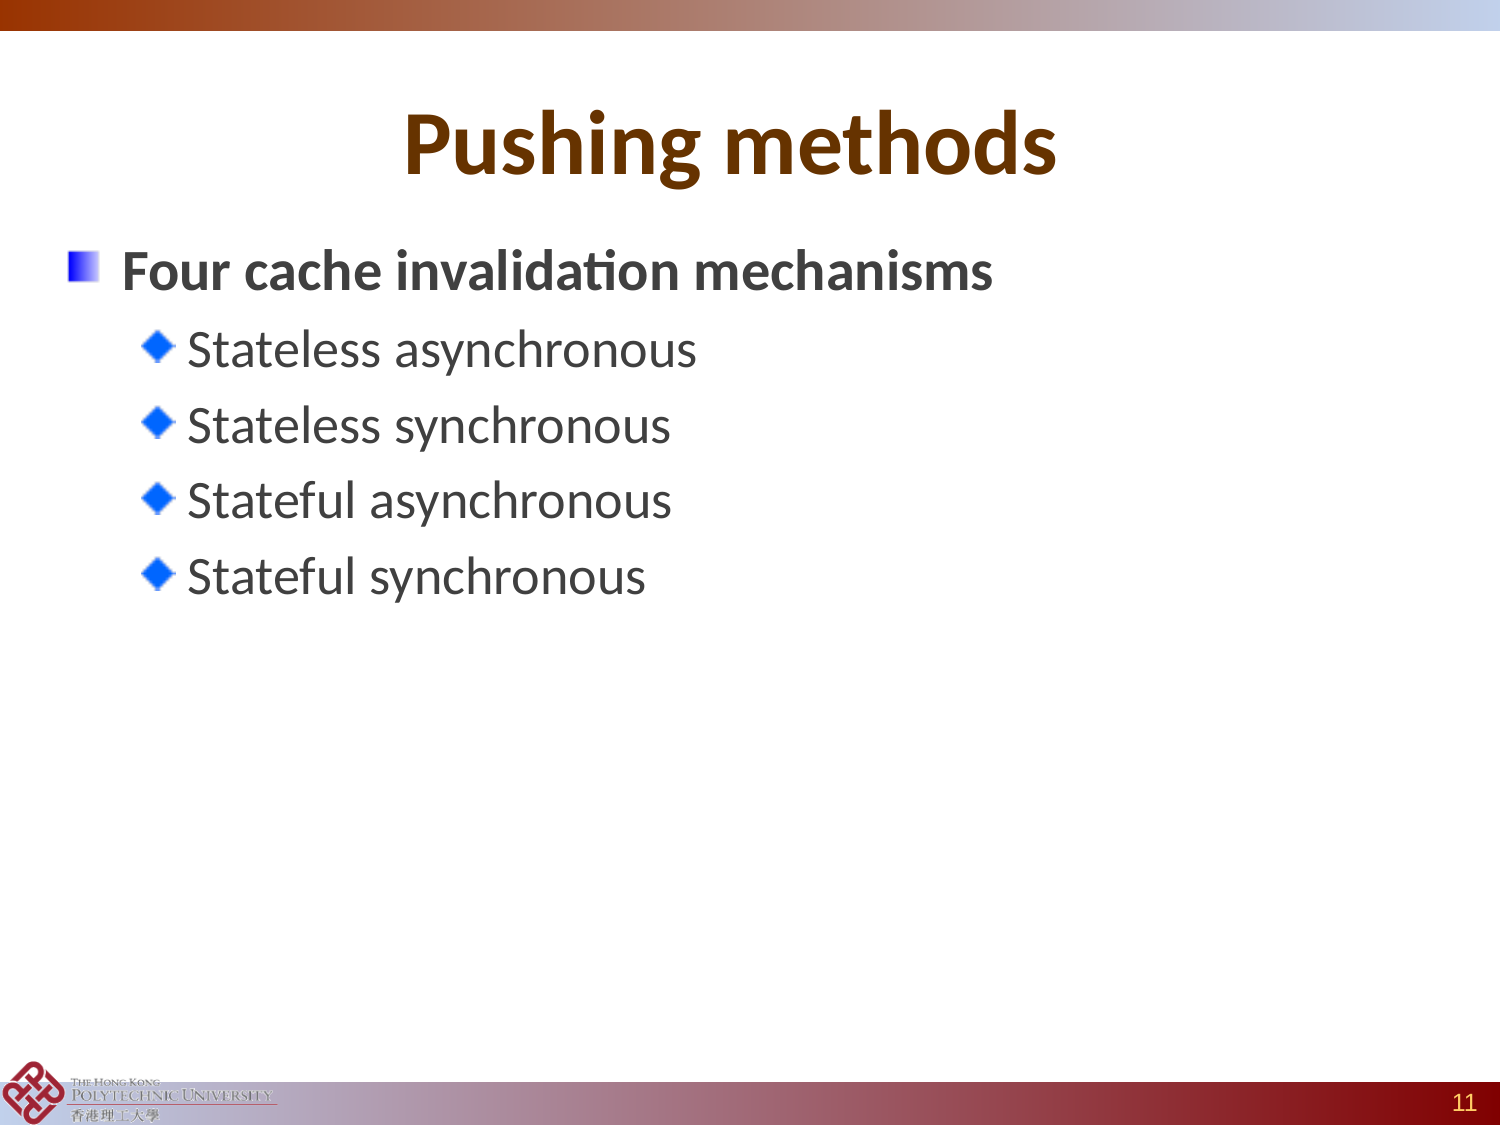

# Pushing methods
Four cache invalidation mechanisms
Stateless asynchronous
Stateless synchronous
Stateful asynchronous
Stateful synchronous